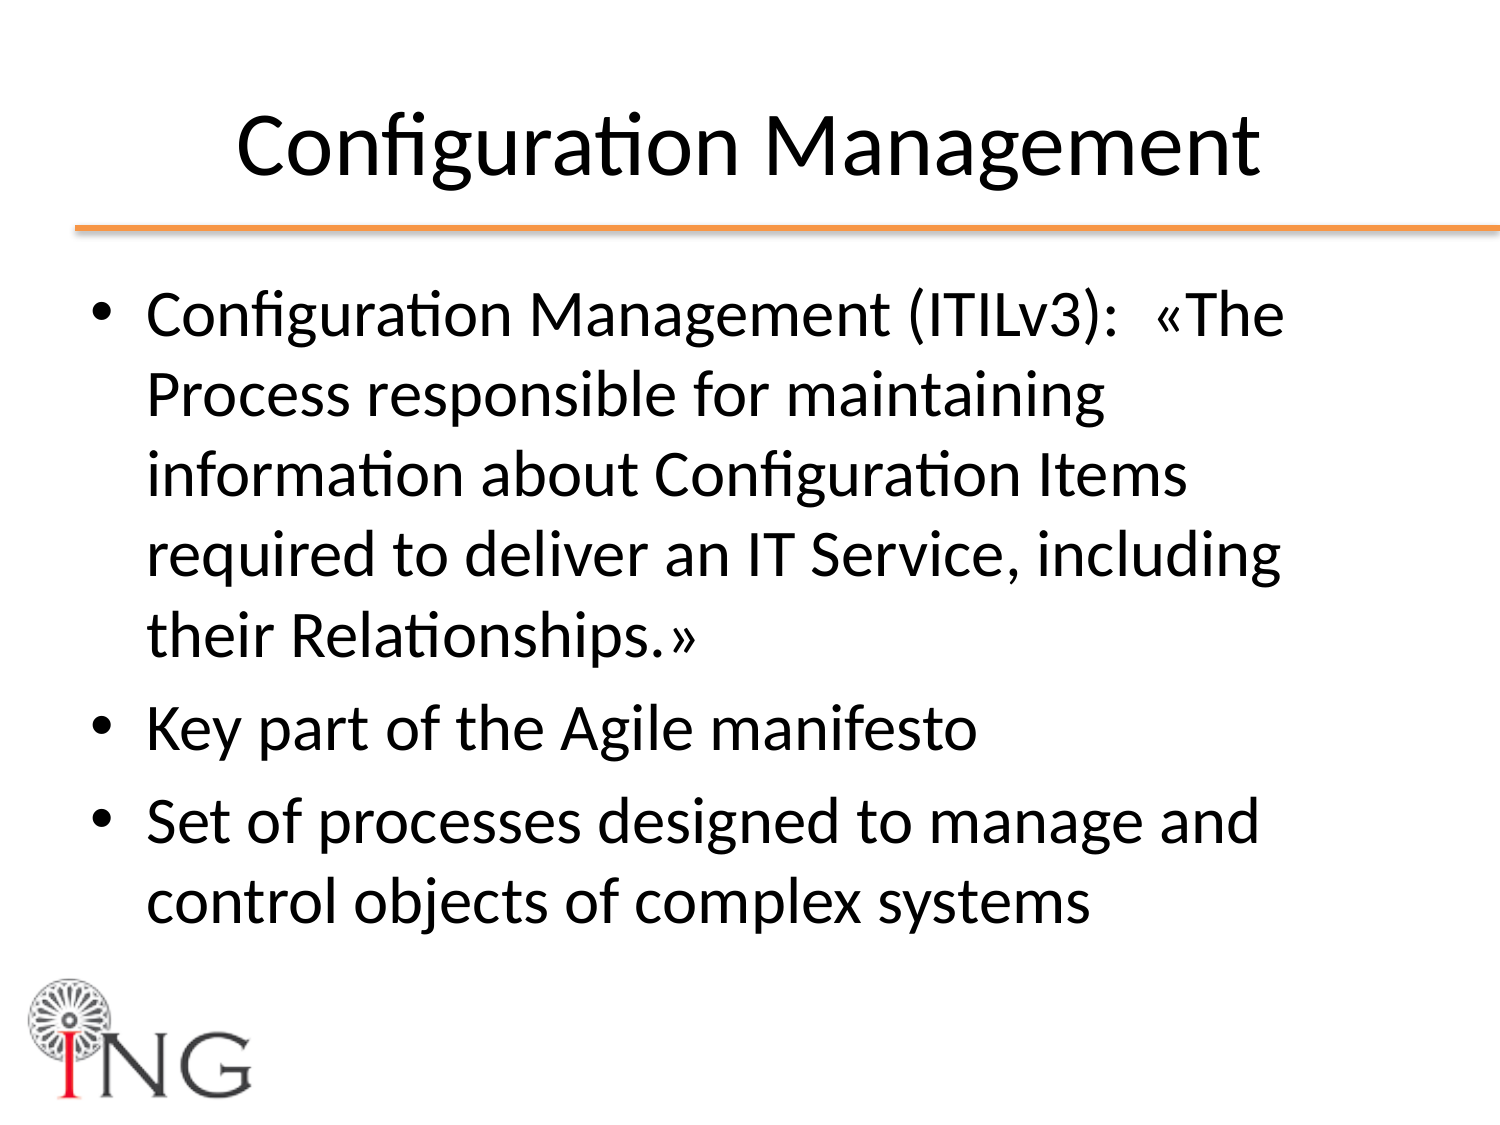

# Configuration Management
Configuration Management (ITILv3):  «The Process responsible for maintaining information about Configuration Items required to deliver an IT Service, including their Relationships.»
Key part of the Agile manifesto
Set of processes designed to manage and control objects of complex systems